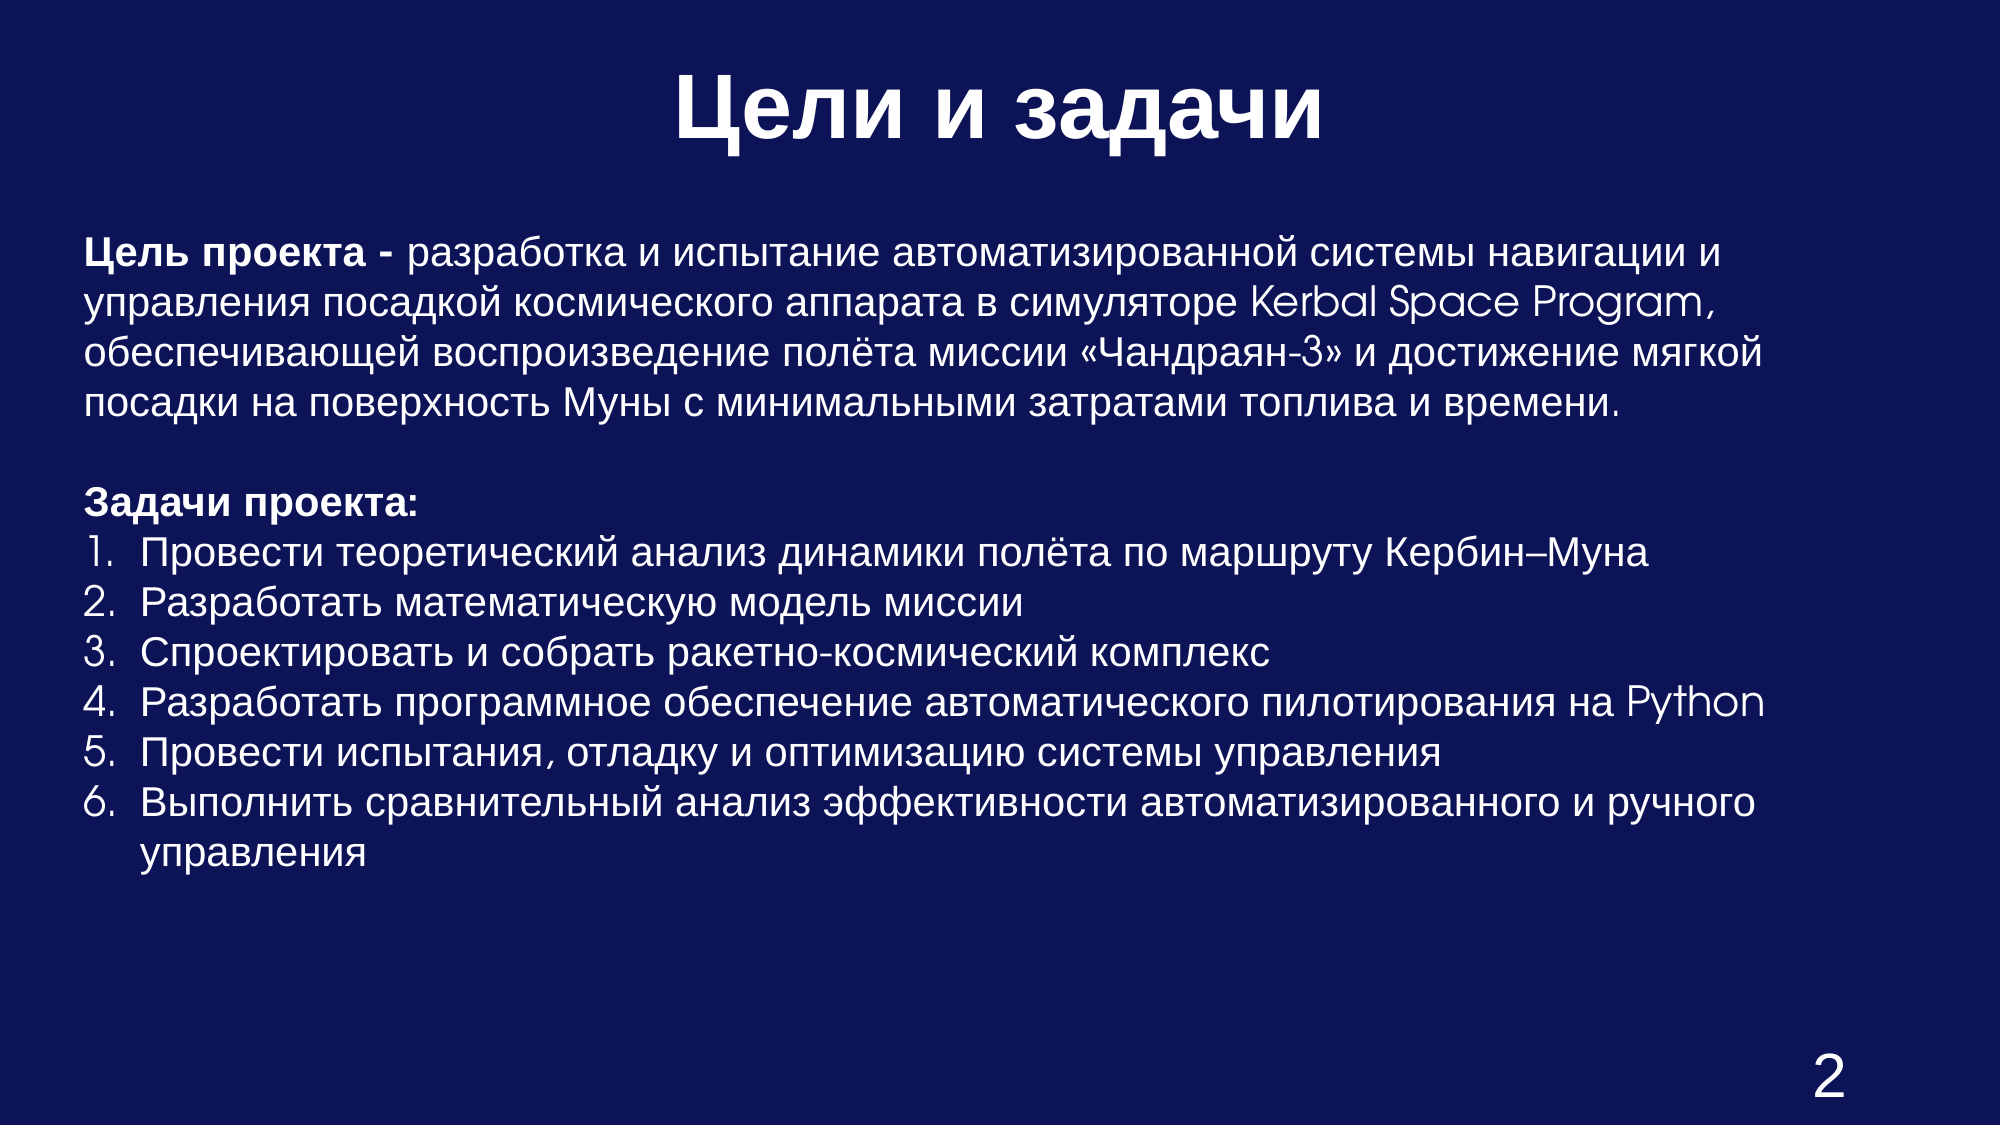

# Цели и задачи
Цель проекта - разработка и испытание автоматизированной системы навигации и управления посадкой космического аппарата в симуляторе Kerbal Space Program, обеспечивающей воспроизведение полёта миссии «Чандраян-3» и достижение мягкой посадки на поверхность Муны с минимальными затратами топлива и времени.

Задачи проекта:
Провести теоретический анализ динамики полёта по маршруту Кербин–Муна
Разработать математическую модель миссии
Спроектировать и собрать ракетно-космический комплекс
Разработать программное обеспечение автоматического пилотирования на Python
Провести испытания, отладку и оптимизацию системы управления
Выполнить сравнительный анализ эффективности автоматизированного и ручного управления
2